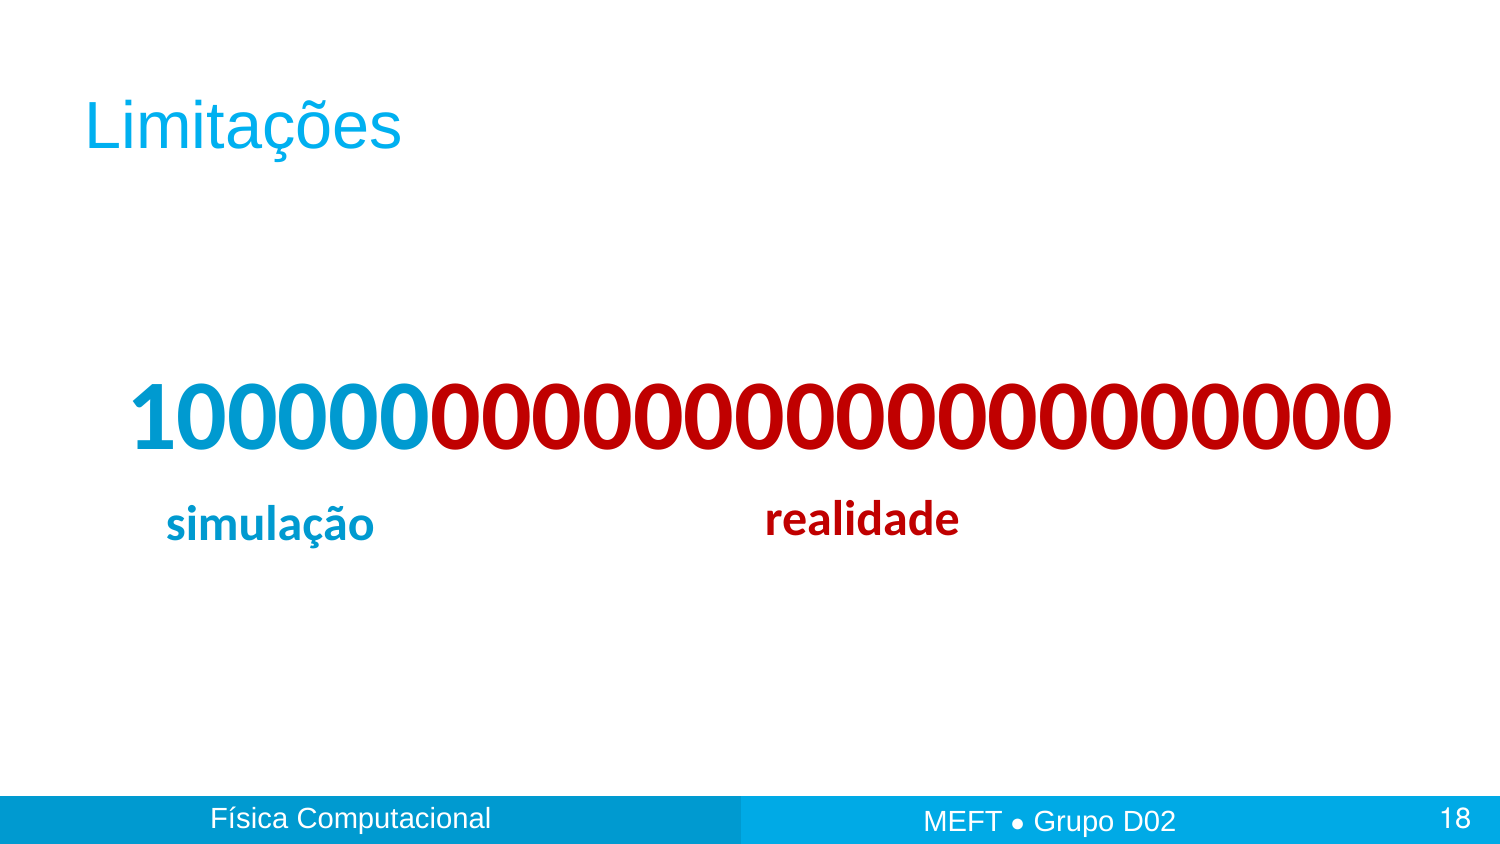

# Limitações
1000000000000000000000000
realidade
simulação
18
Física Computacional
MEFT ● Grupo D02